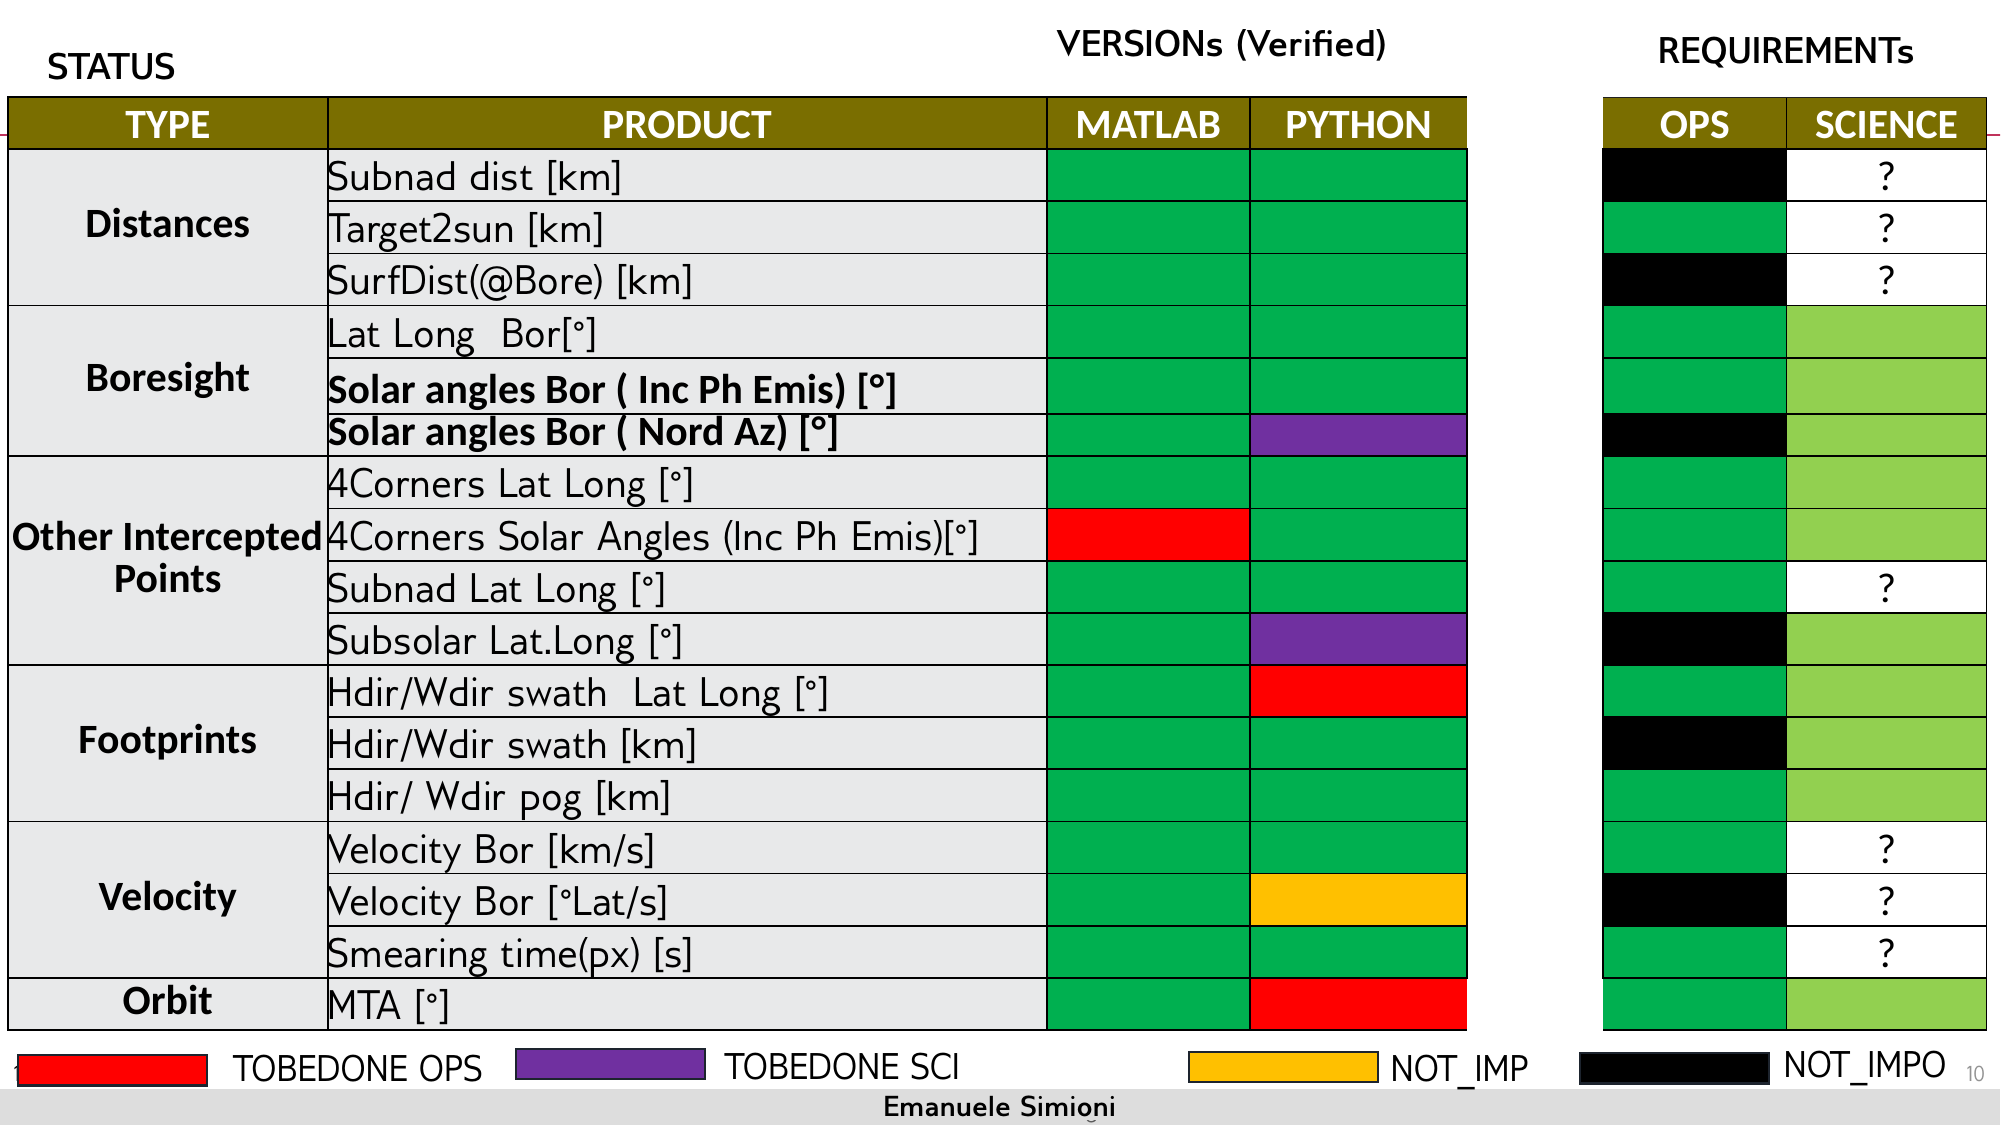

STATUS
REQUIREMENTs
VERSIONs (Verified)
| TYPE | PRODUCT | MATLAB | PYTHON |  | OPS | SCIENCE |
| --- | --- | --- | --- | --- | --- | --- |
| Distances | Subnad dist [km] |  |  |  |  | ? |
|  | Target2sun [km] |  |  |  |  | ? |
|  | SurfDist(@Bore) [km] |  |  |  |  | ? |
| Boresight | Lat Long Bor[°] |  |  |  |  |  |
|  | Solar angles Bor ( Inc Ph Emis) [°] |  |  |  |  |  |
|  | Solar angles Bor ( Nord Az) [°] |  |  |  |  |  |
| Other Intercepted Points | 4Corners Lat Long [°] |  |  |  |  |  |
|  | 4Corners Solar Angles (Inc Ph Emis)[°] |  |  |  |  |  |
|  | Subnad Lat Long [°] |  |  |  |  | ? |
|  | Subsolar Lat.Long [°] |  |  |  |  |  |
| Footprints | Hdir/Wdir swath Lat Long [°] |  |  |  |  |  |
|  | Hdir/Wdir swath [km] |  |  |  |  |  |
|  | Hdir/ Wdir pog [km] |  |  |  |  |  |
| Velocity | Velocity Bor [km/s] |  |  |  |  | ? |
|  | Velocity Bor [°Lat/s] |  |  |  |  | ? |
|  | Smearing time(px) [s] |  |  |  |  | ? |
| Orbit | MTA [°] |  |  |  |  |  |
NOT_IMPO
TOBEDONE SCI
TOBEDONE OPS
NOT_IMP

19/12/2023

10

Emanuele Simioni